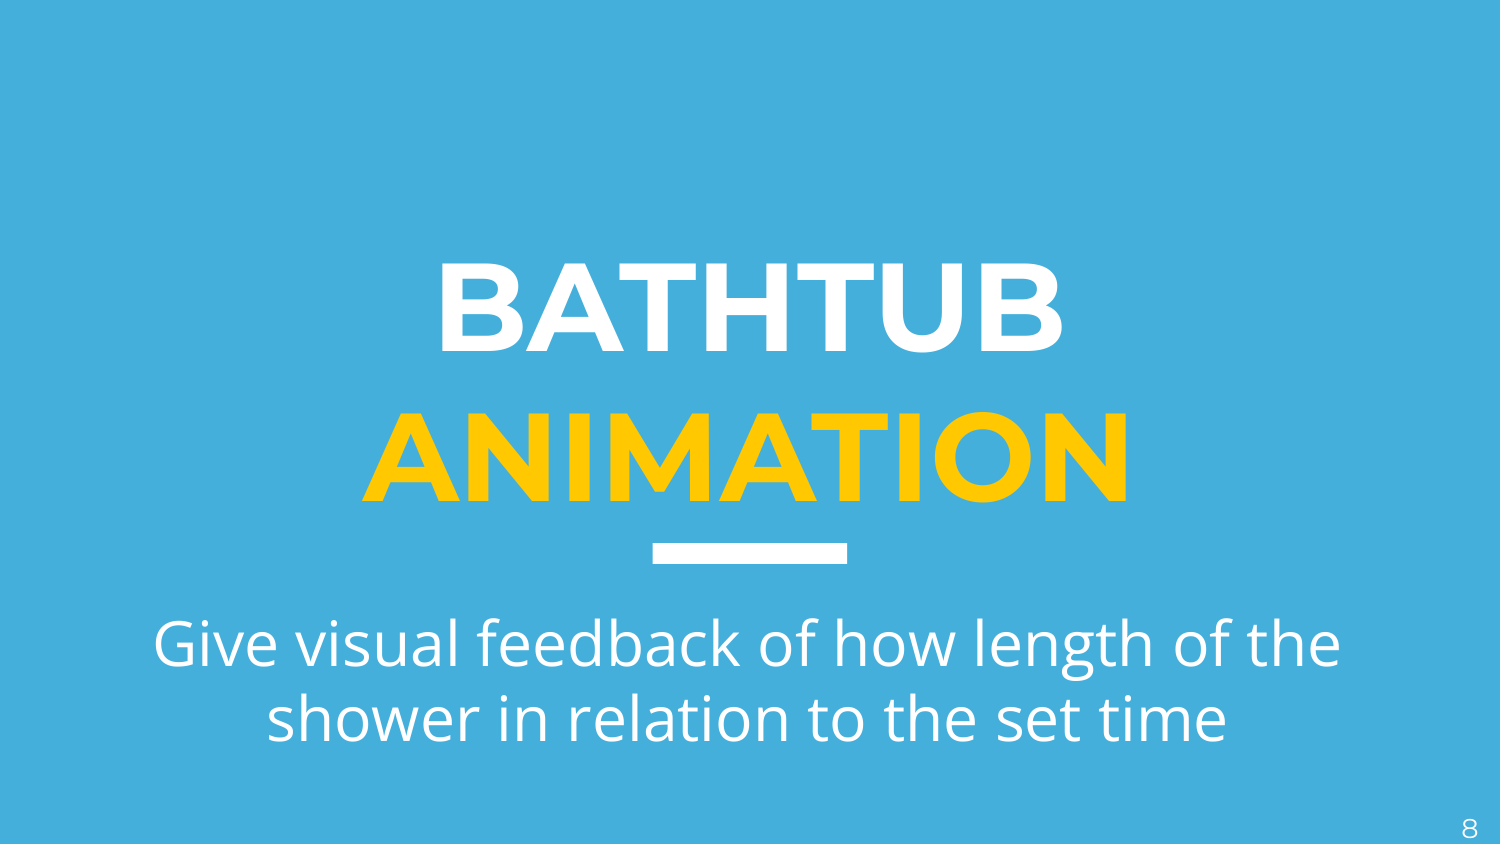

BATHTUB ANIMATION

Give visual feedback of how length of the shower in relation to the set time
8